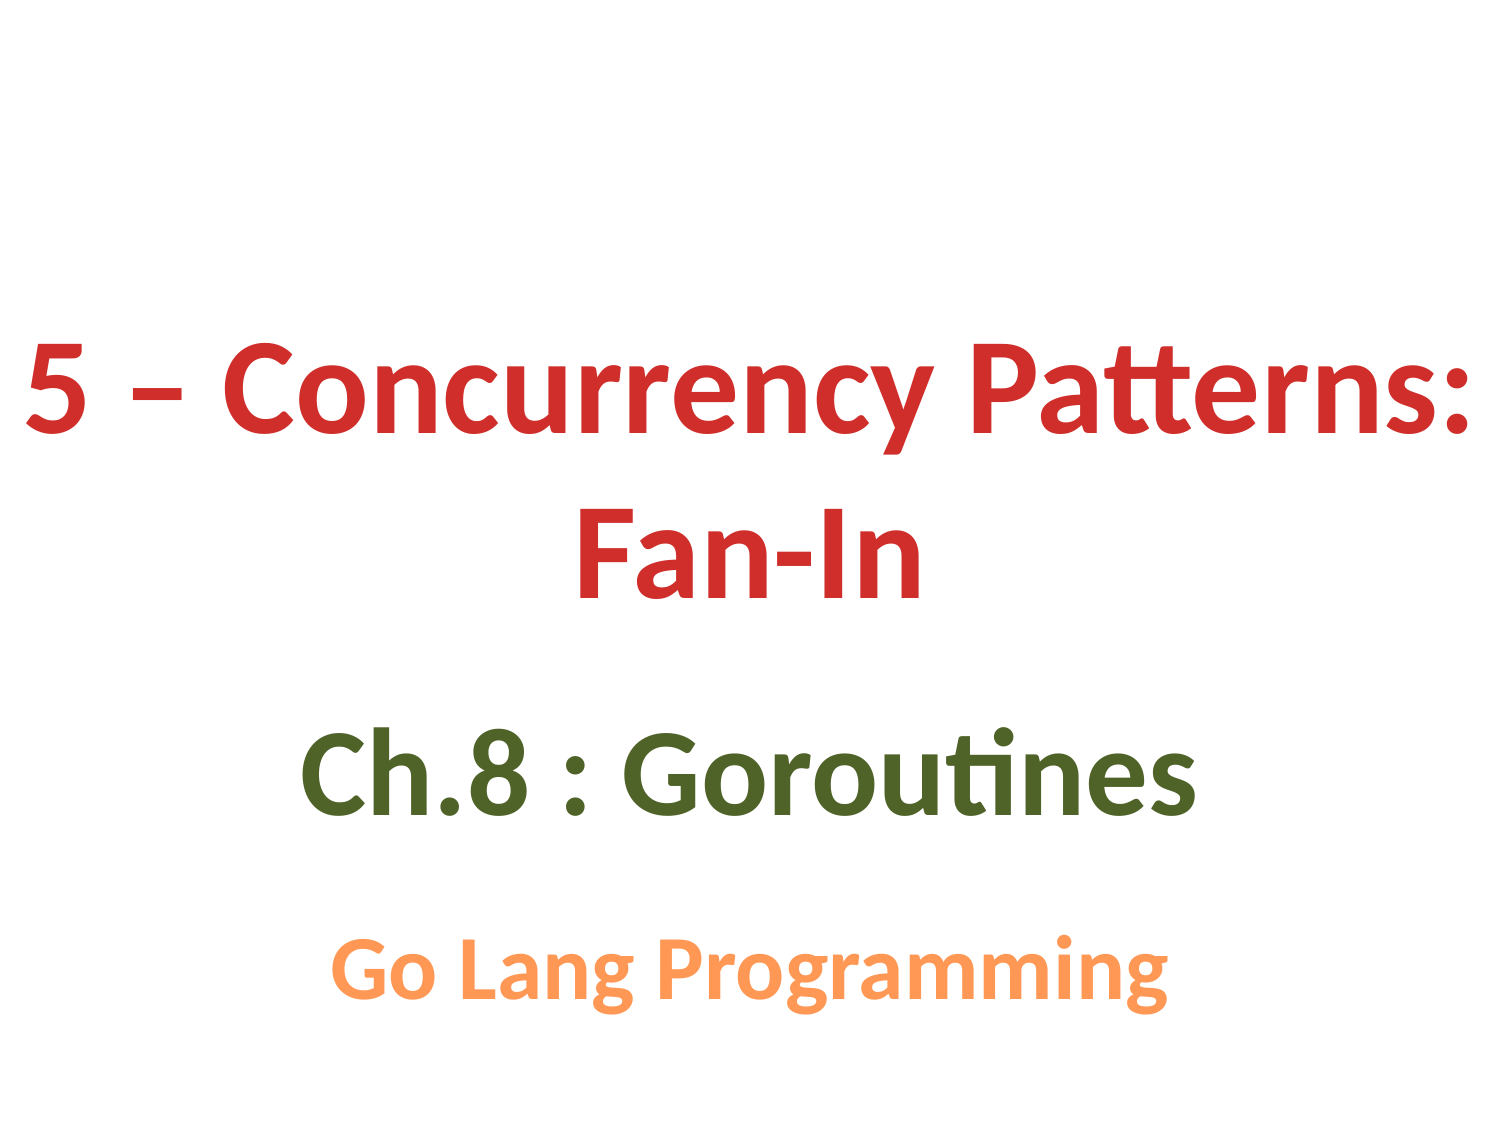

5 – Concurrency Patterns:
Fan-In
Ch.8 : Goroutines
Go Lang Programming